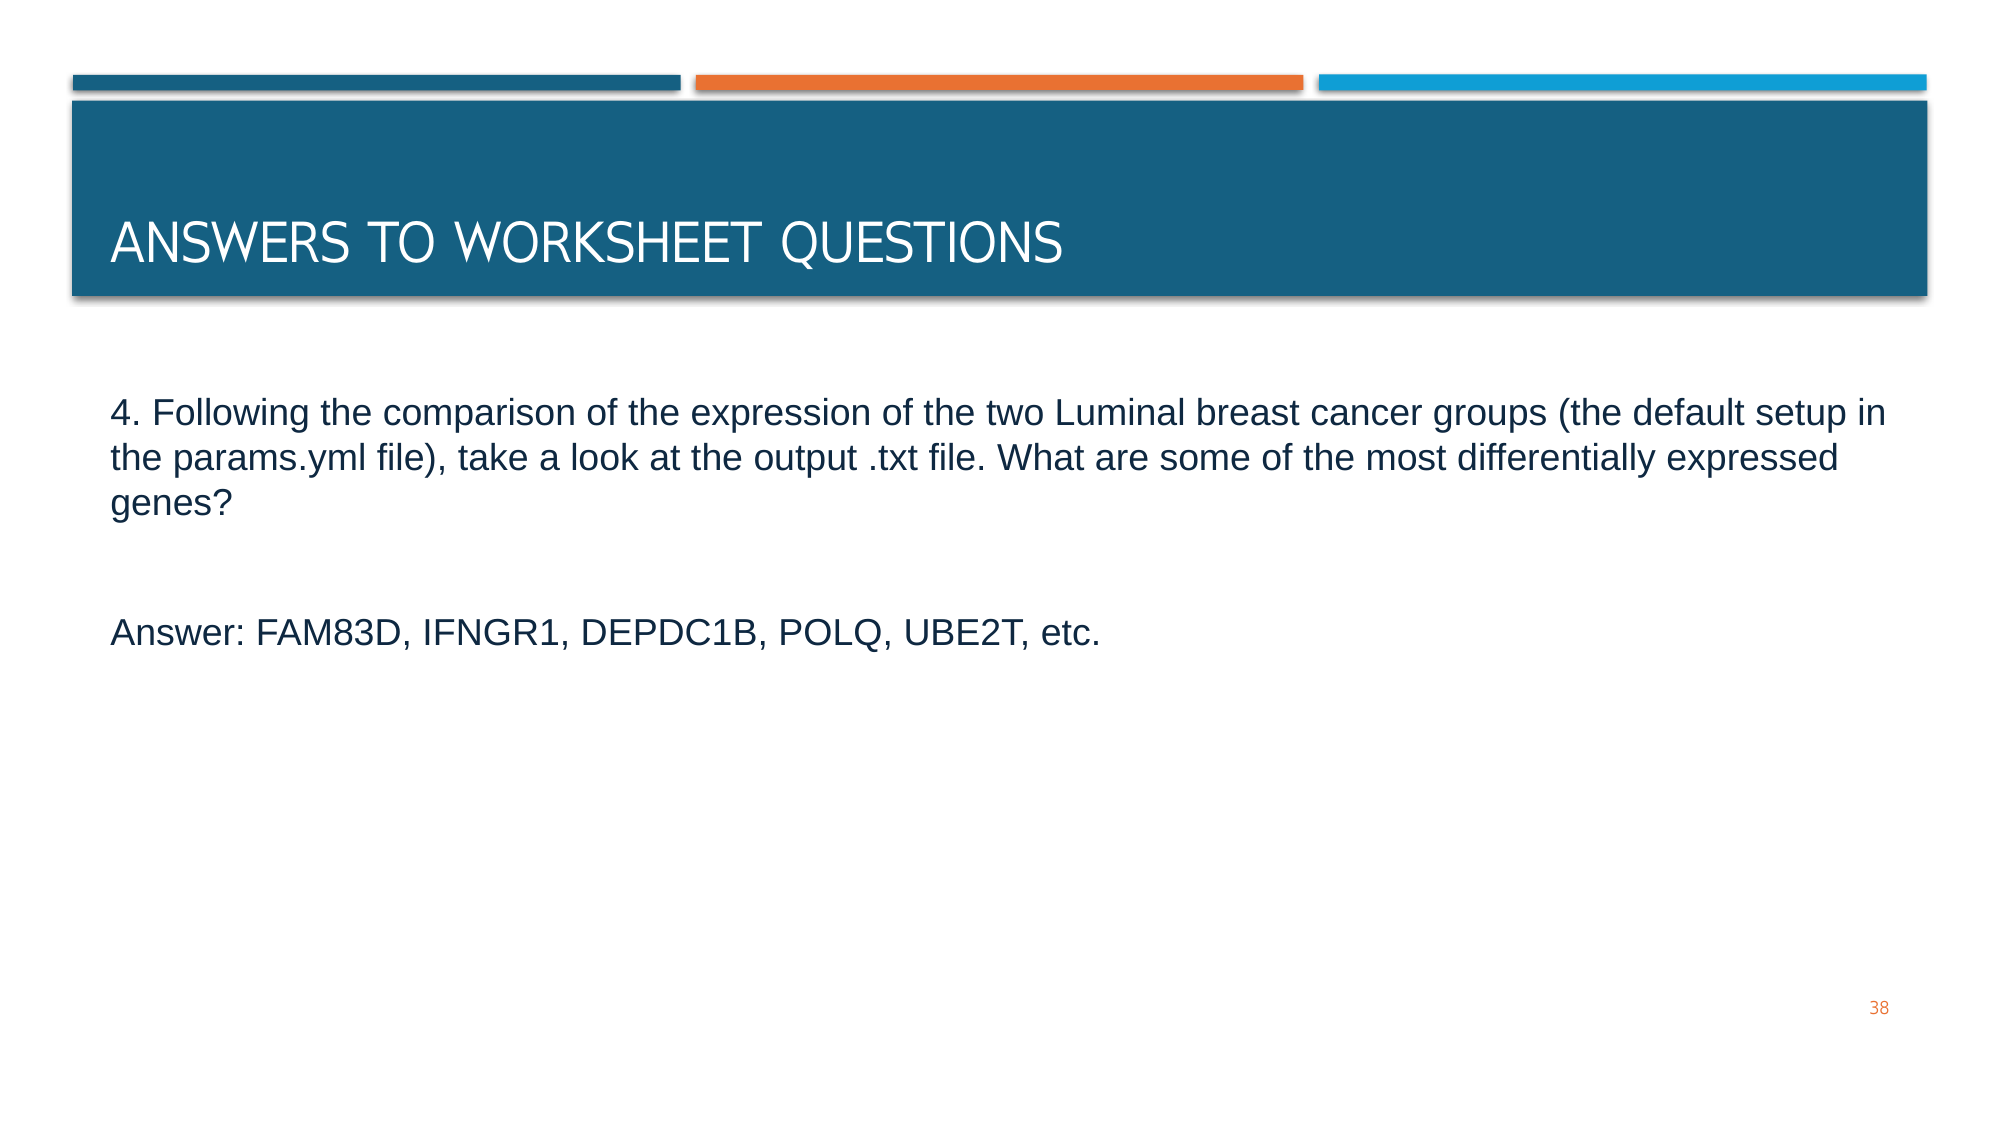

# Answers to worksheet questions
4. Following the comparison of the expression of the two Luminal breast cancer groups (the default setup in the params.yml file), take a look at the output .txt file. What are some of the most differentially expressed genes?

Answer: FAM83D, IFNGR1, DEPDC1B, POLQ, UBE2T, etc.
38